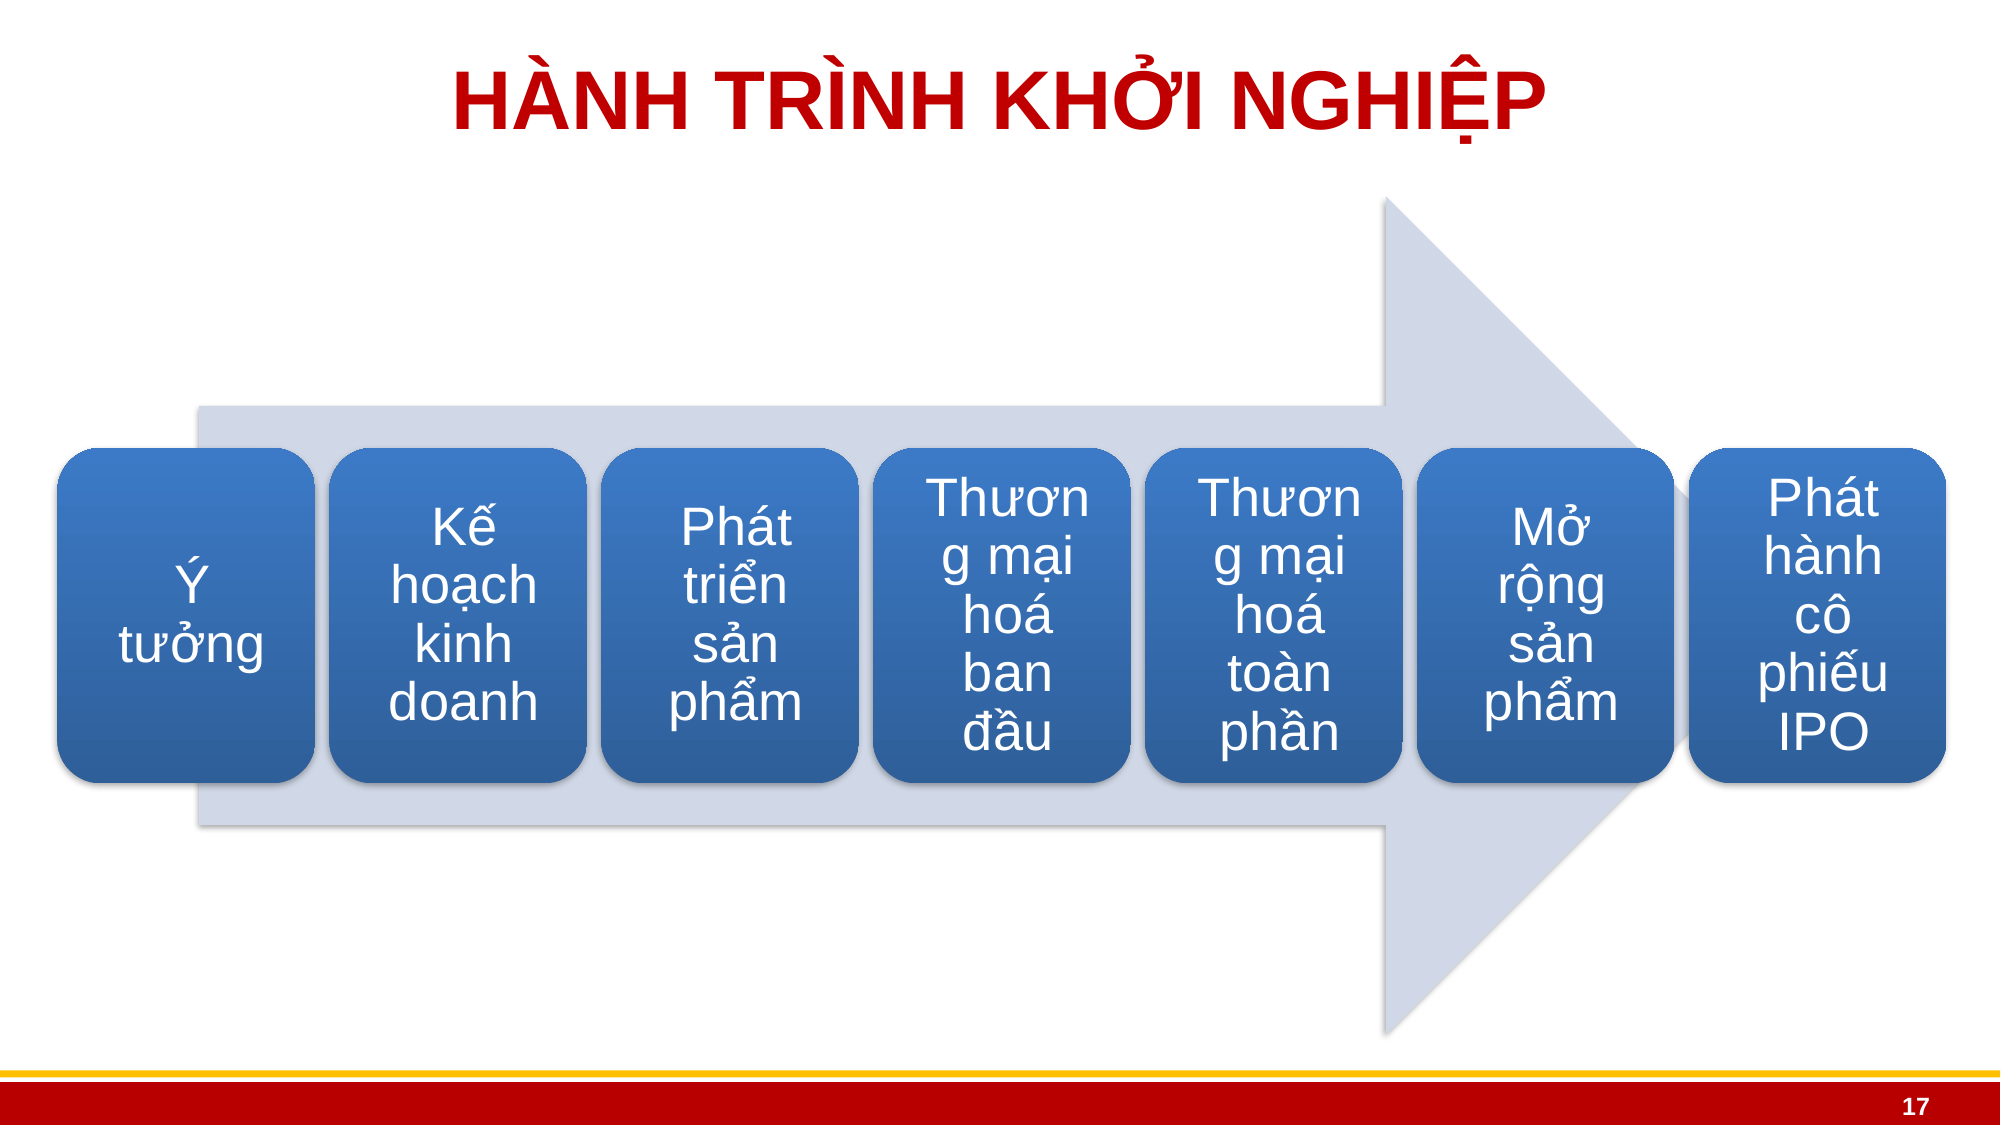

# HÀNH TRÌNH KHỞI NGHIỆP
Ý tưởng
Kế hoạch kinh doanh
Phát triển sản phẩm
Thương mại hoá ban đầu
Thương mại hoá toàn phần
Mở rộng sản phẩm
Phát hành cô phiếu IPO
17